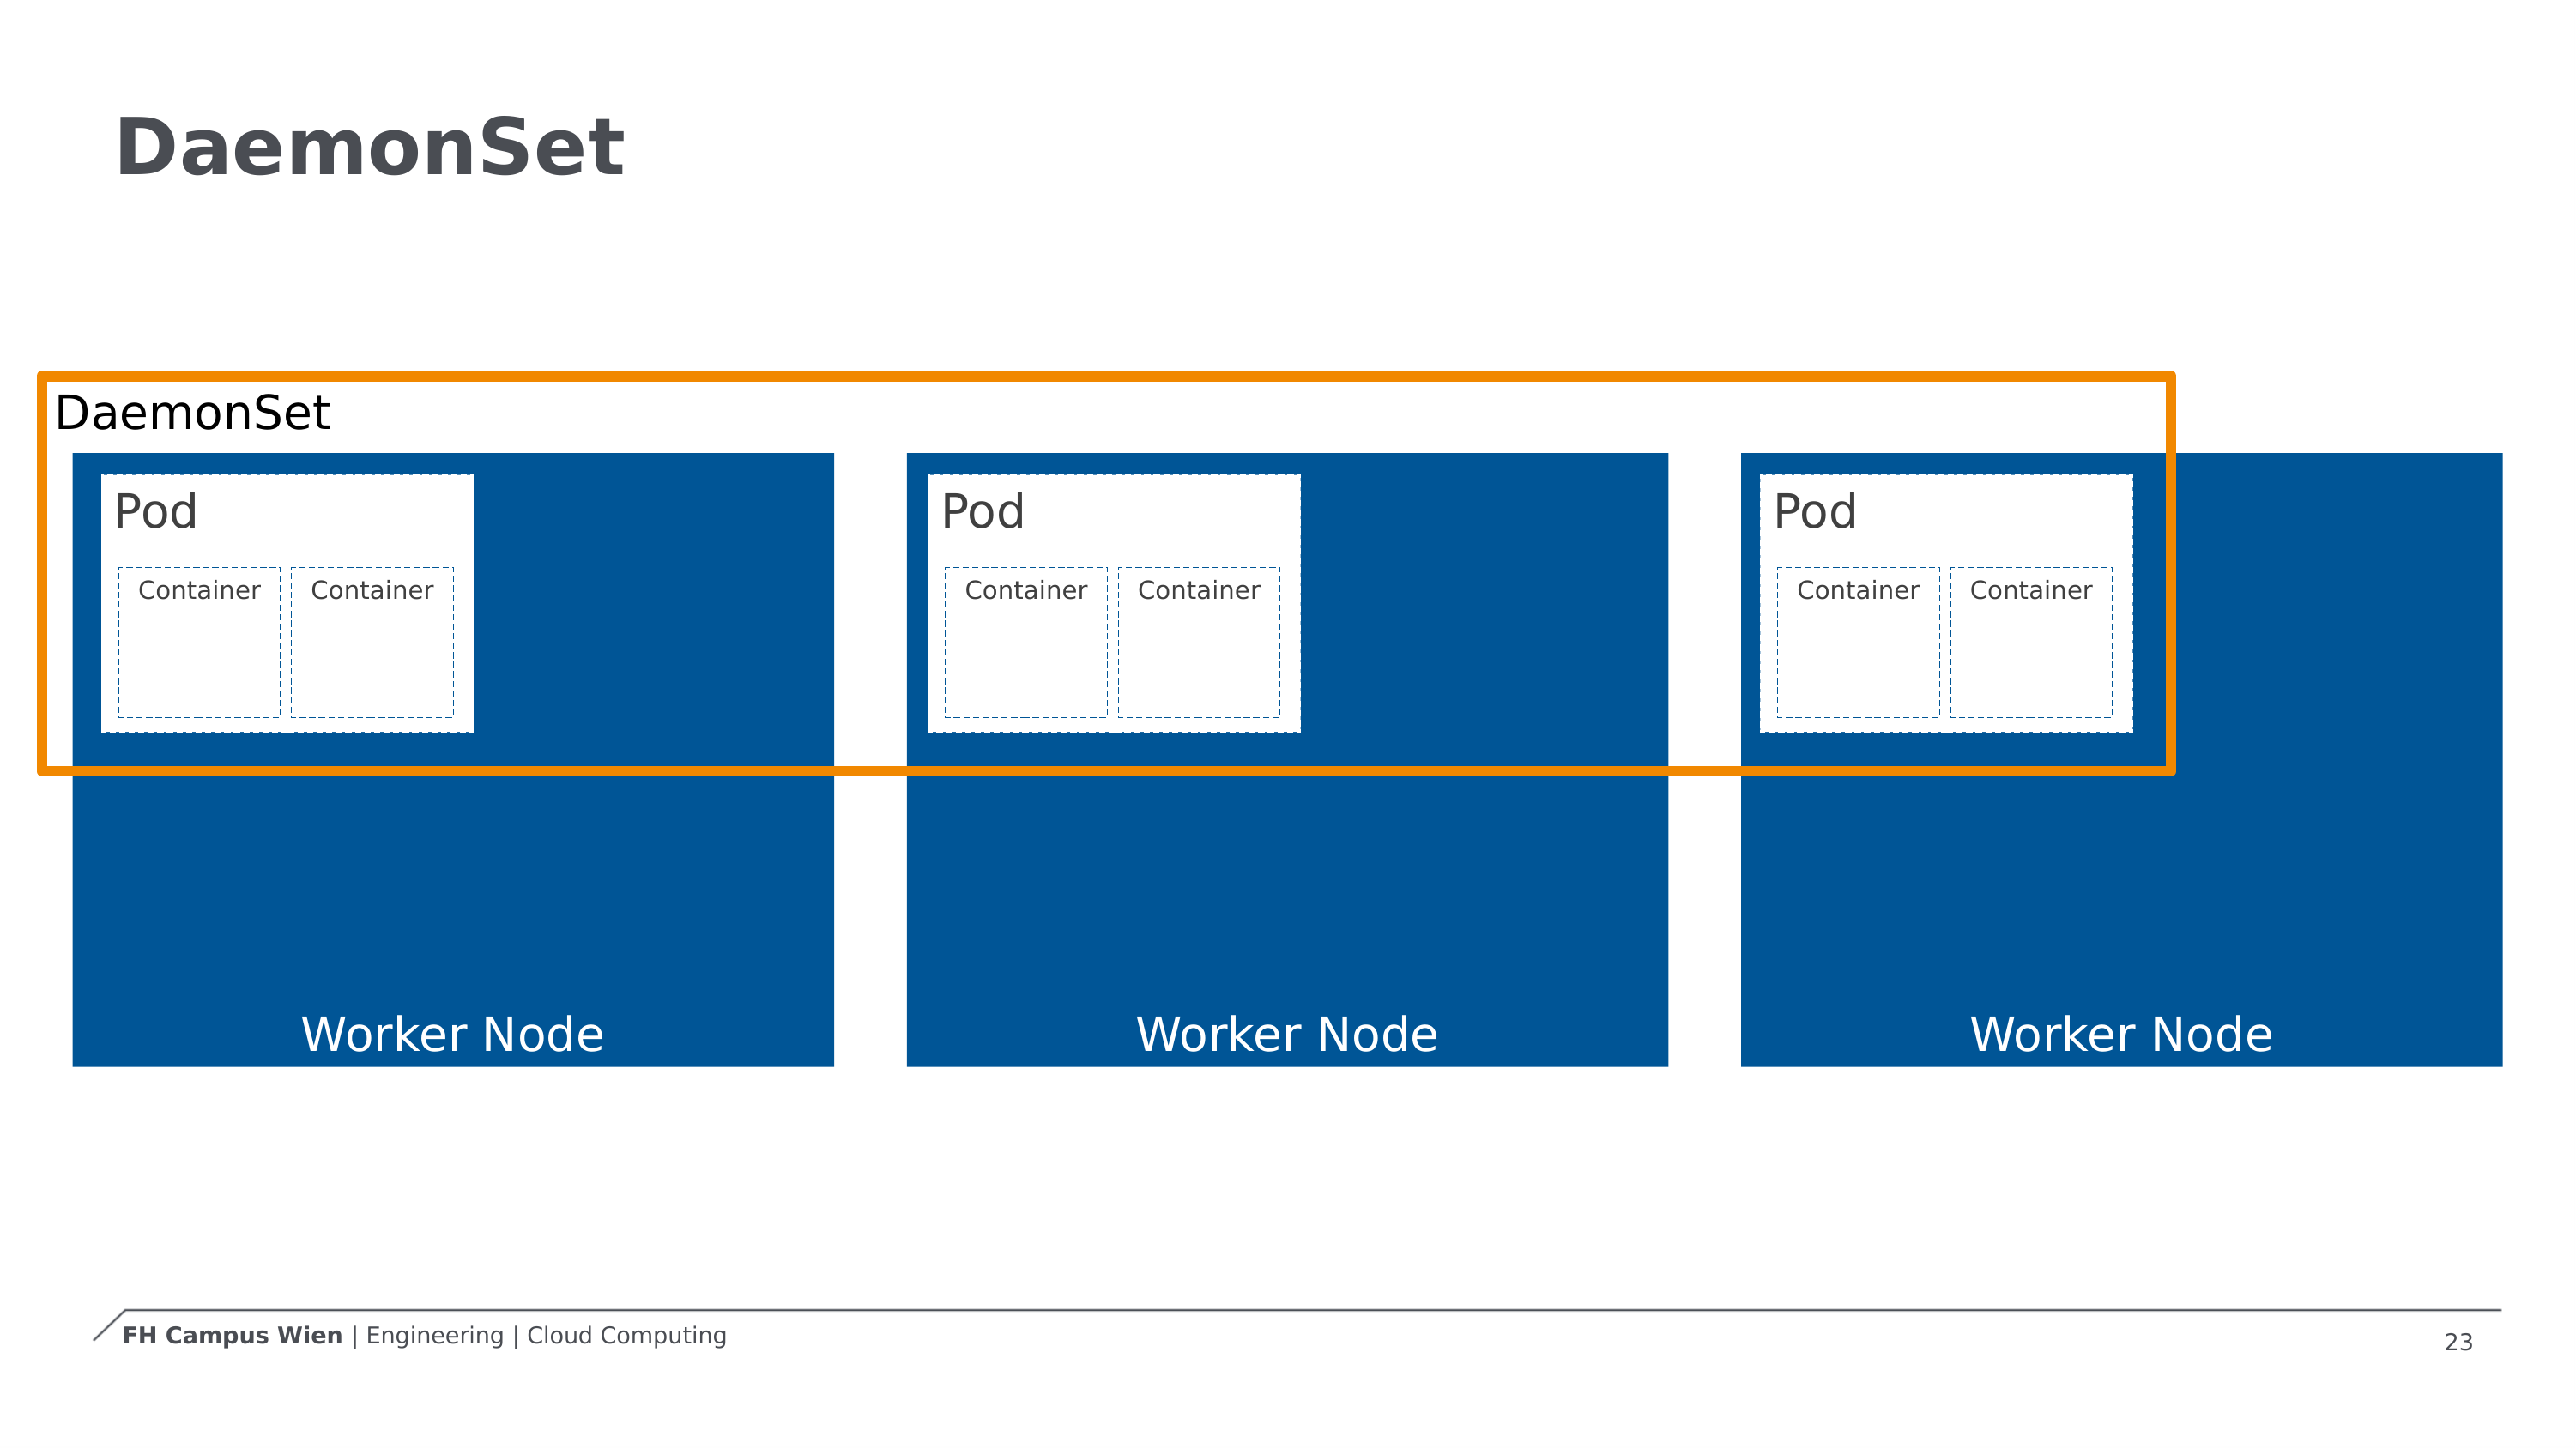

# DaemonSet
DaemonSet
Worker Node
Worker Node
Worker Node
Pod
Container
Container
Pod
Container
Container
Pod
Container
Container